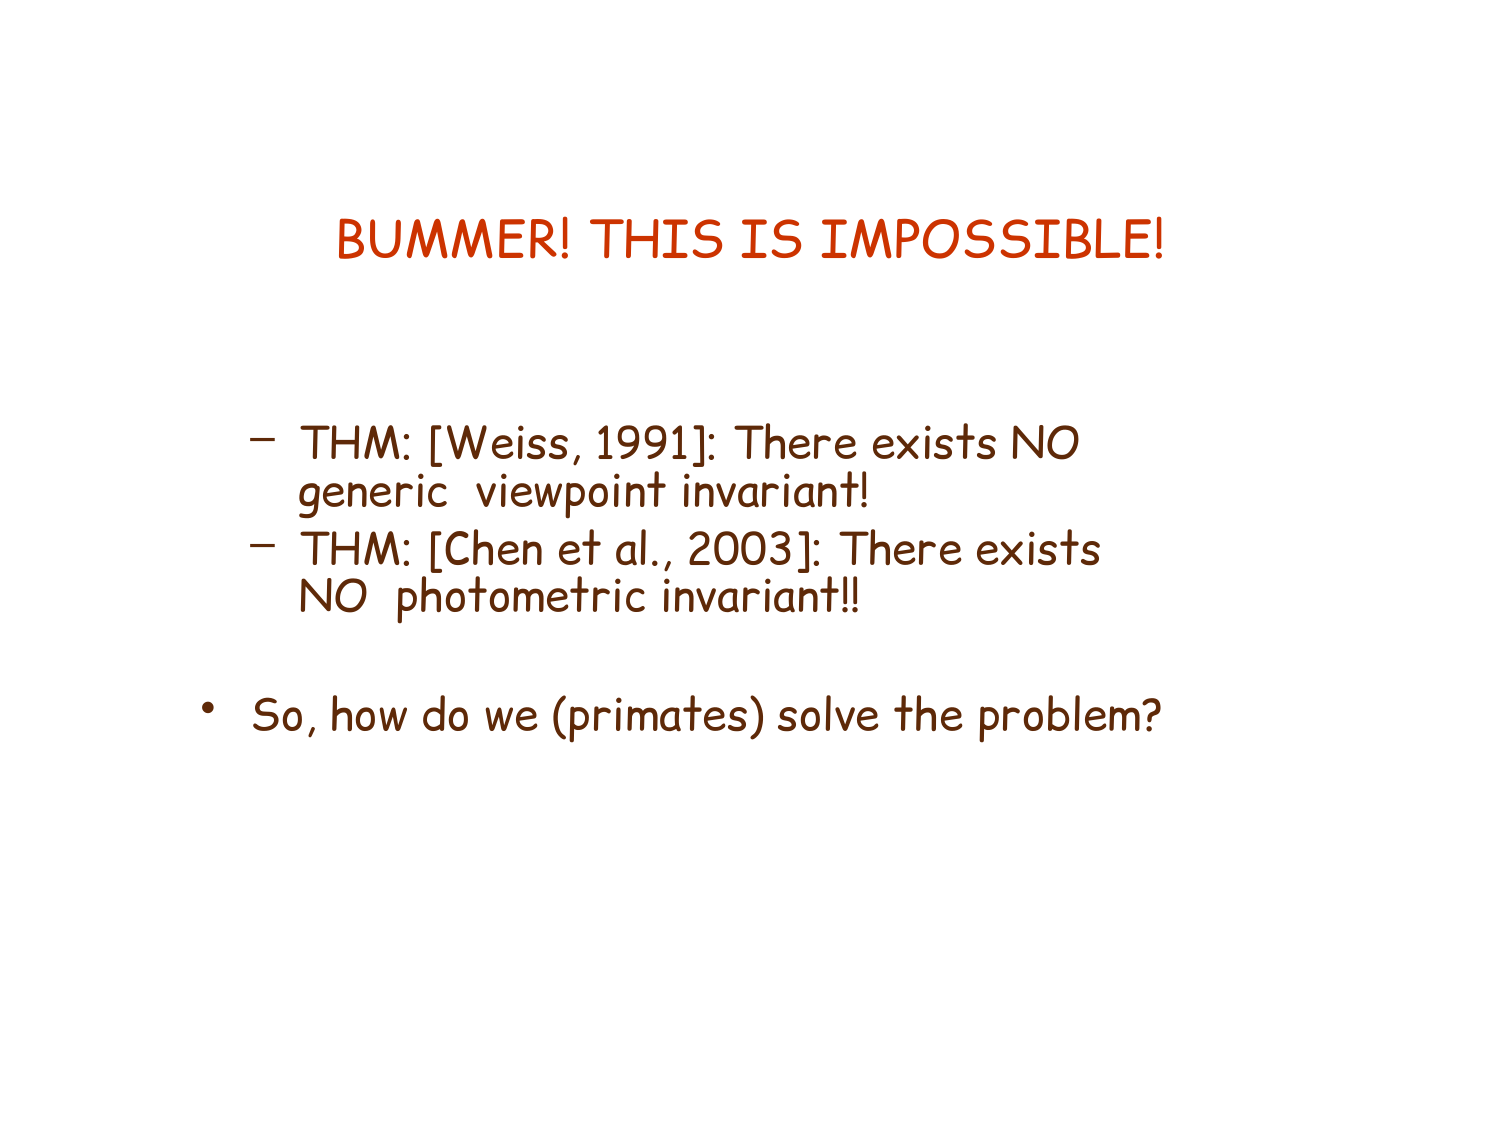

# BUMMER! THIS IS IMPOSSIBLE!
THM: [Weiss, 1991]: There exists NO generic  viewpoint invariant!
THM: [Chen et al., 2003]: There exists NO  photometric invariant!!

So, how do we (primates) solve the problem?